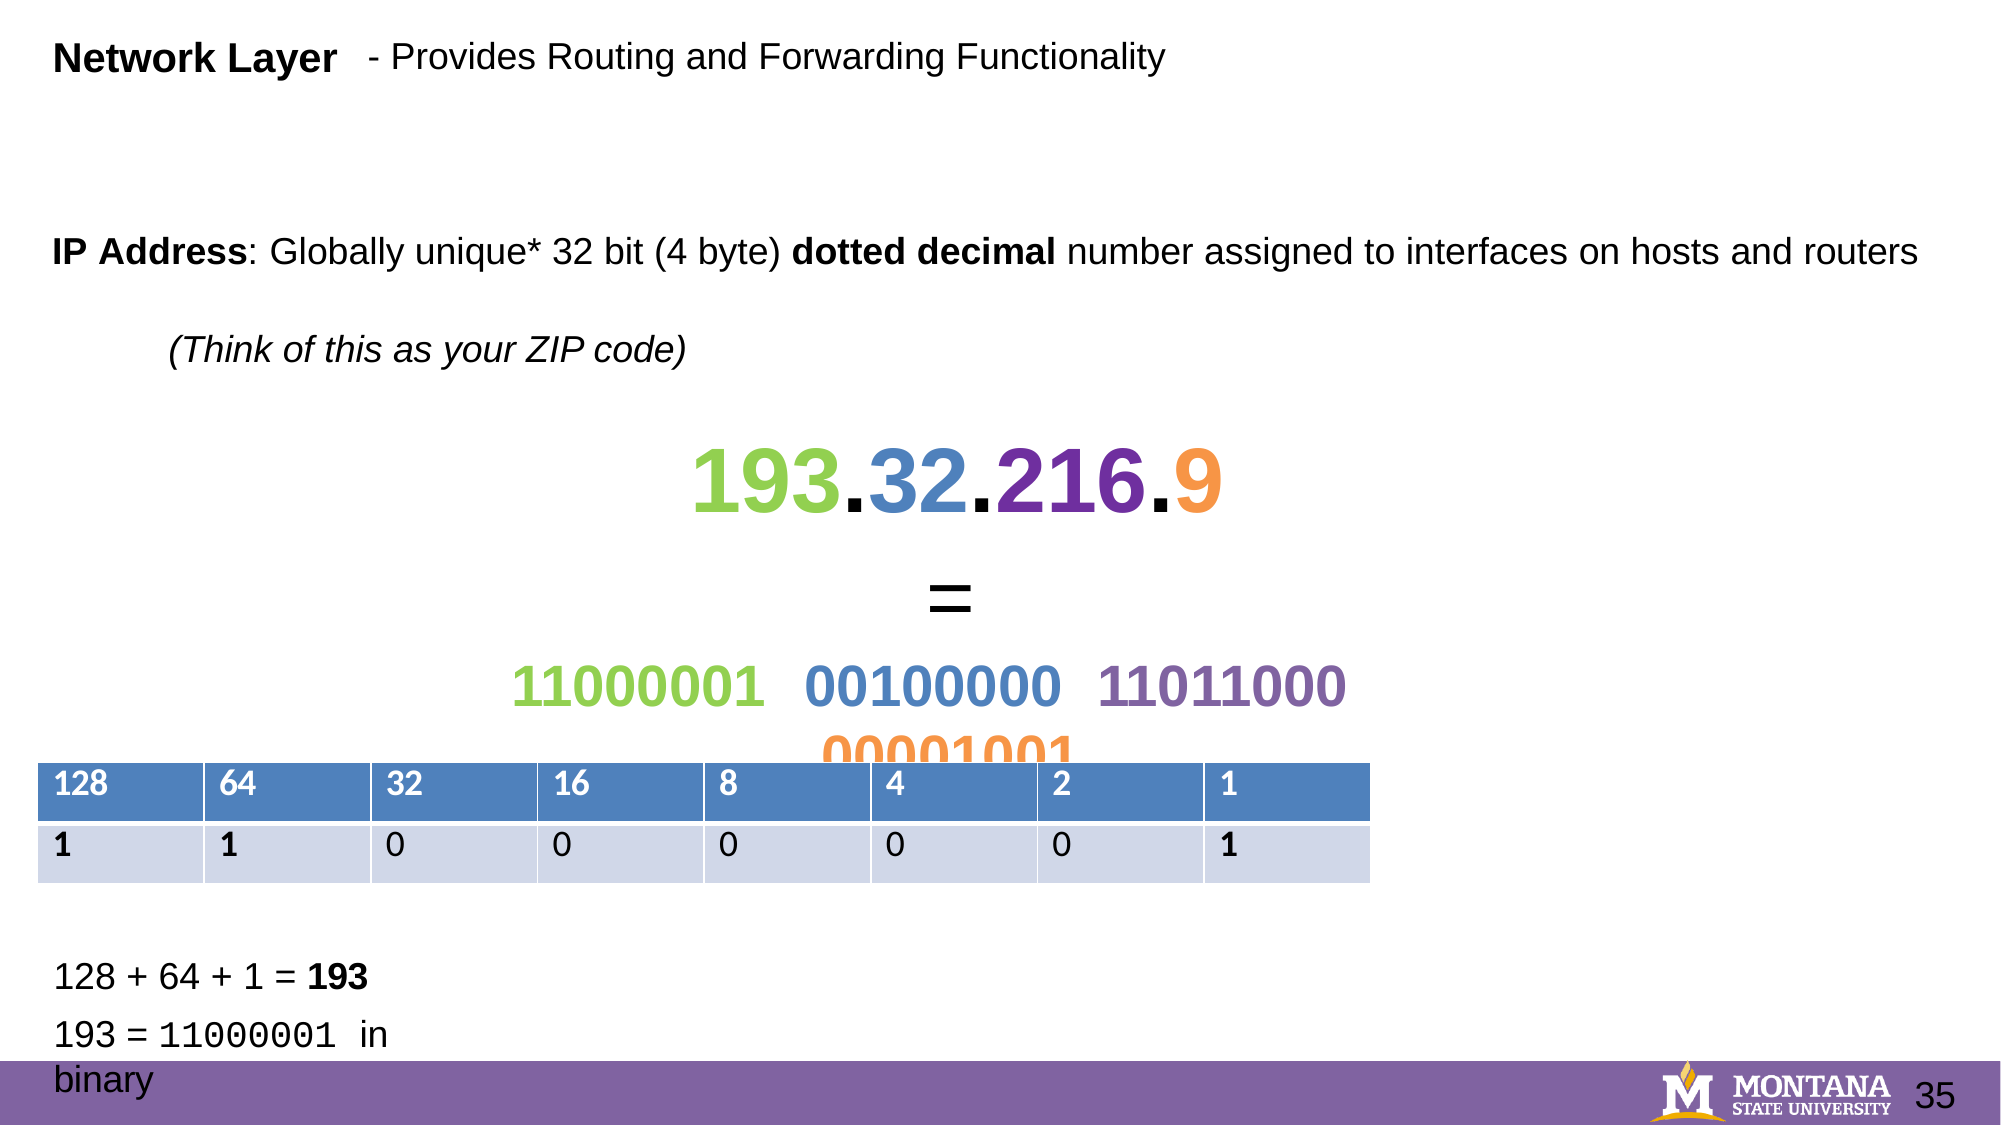

# Network Layer
- Provides Routing and Forwarding Functionality
IP Address: Globally unique* 32 bit (4 byte) dotted decimal number assigned to interfaces on hosts and routers
(Think of this as your ZIP code)
193.32.216.9
=
11000001	00100000	11011000	00001001
| 128 | 64 | 32 | 16 | 8 | 4 | 2 | 1 |
| --- | --- | --- | --- | --- | --- | --- | --- |
| 1 | 1 | 0 | 0 | 0 | 0 | 0 | 1 |
128 + 64 + 1 = 193
193 = 11000001 in binary
35